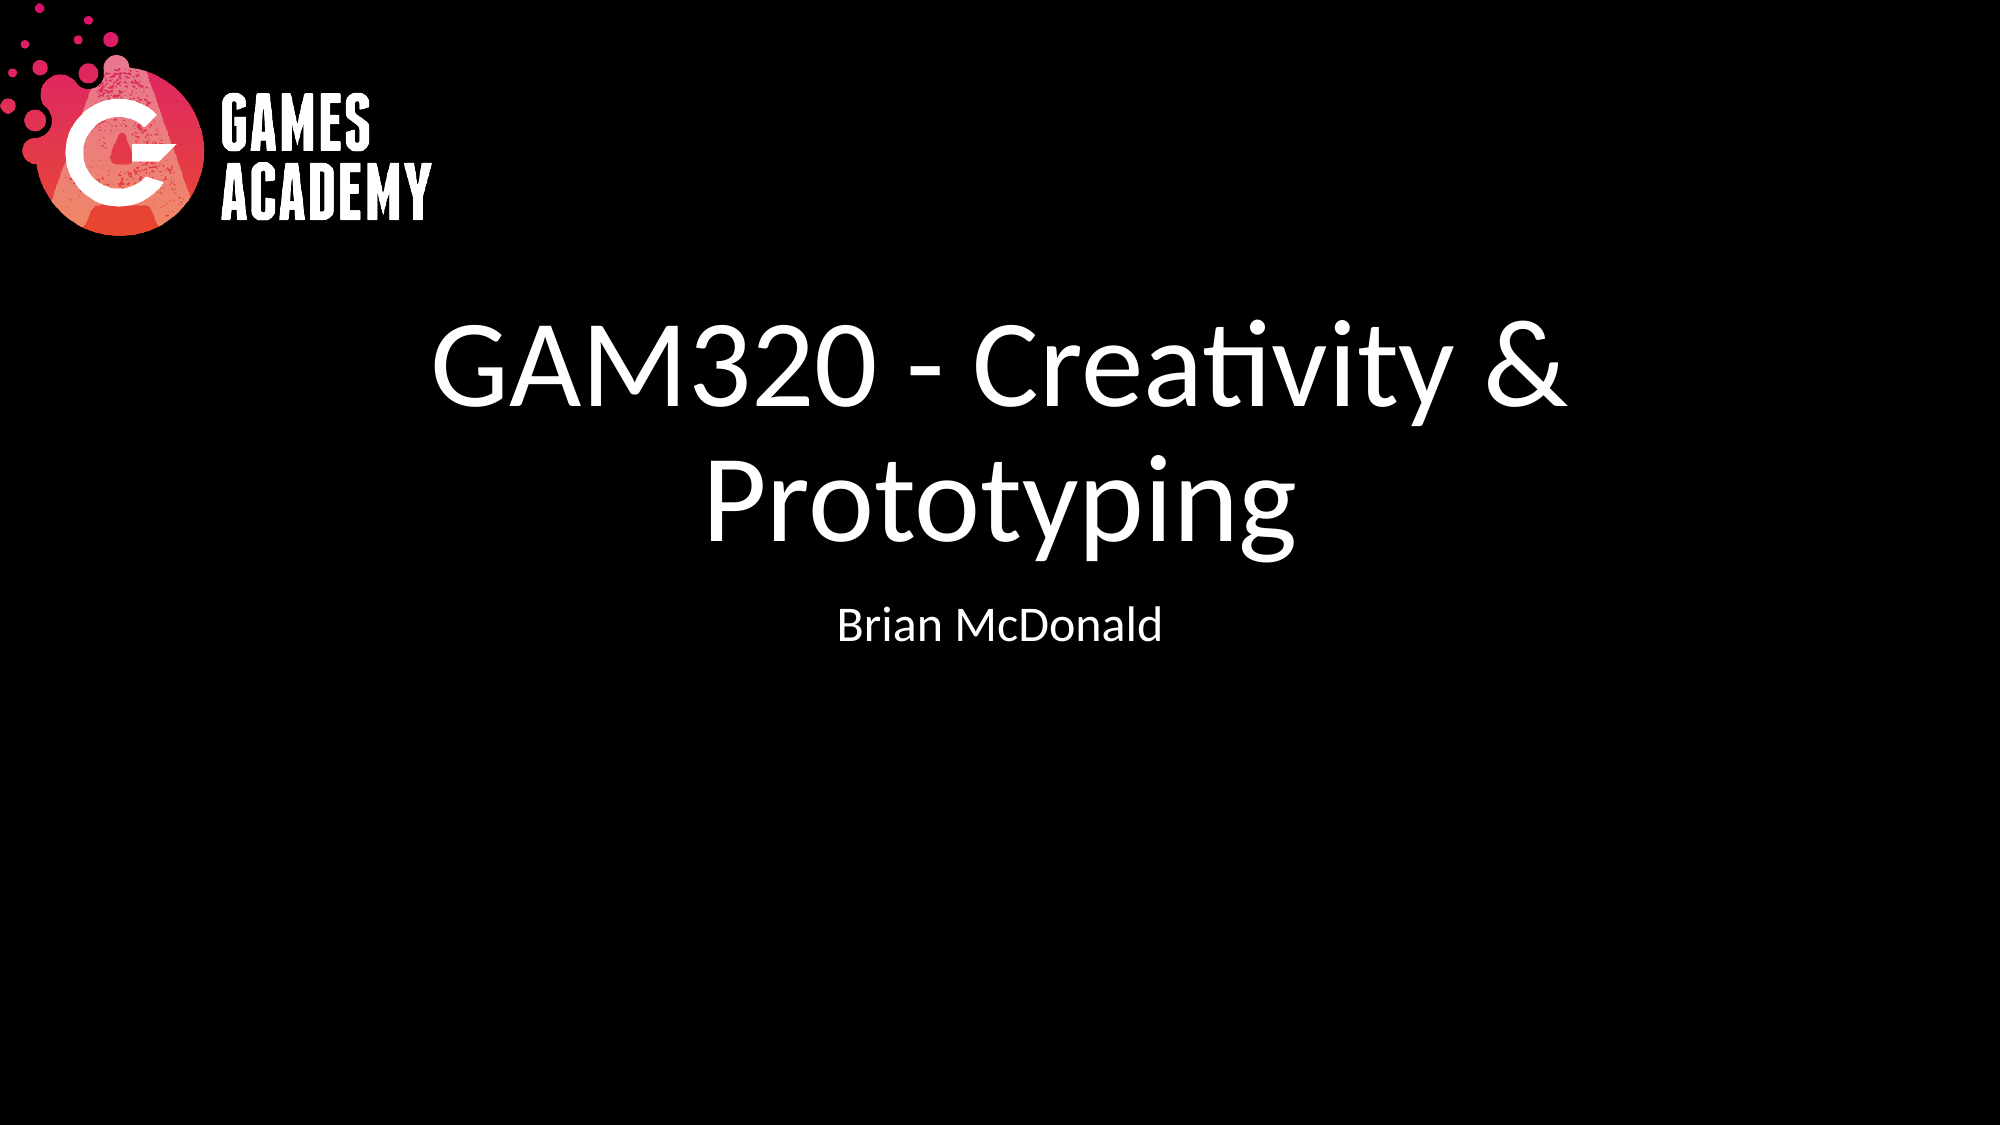

# GAM320 - Creativity & Prototyping
Brian McDonald